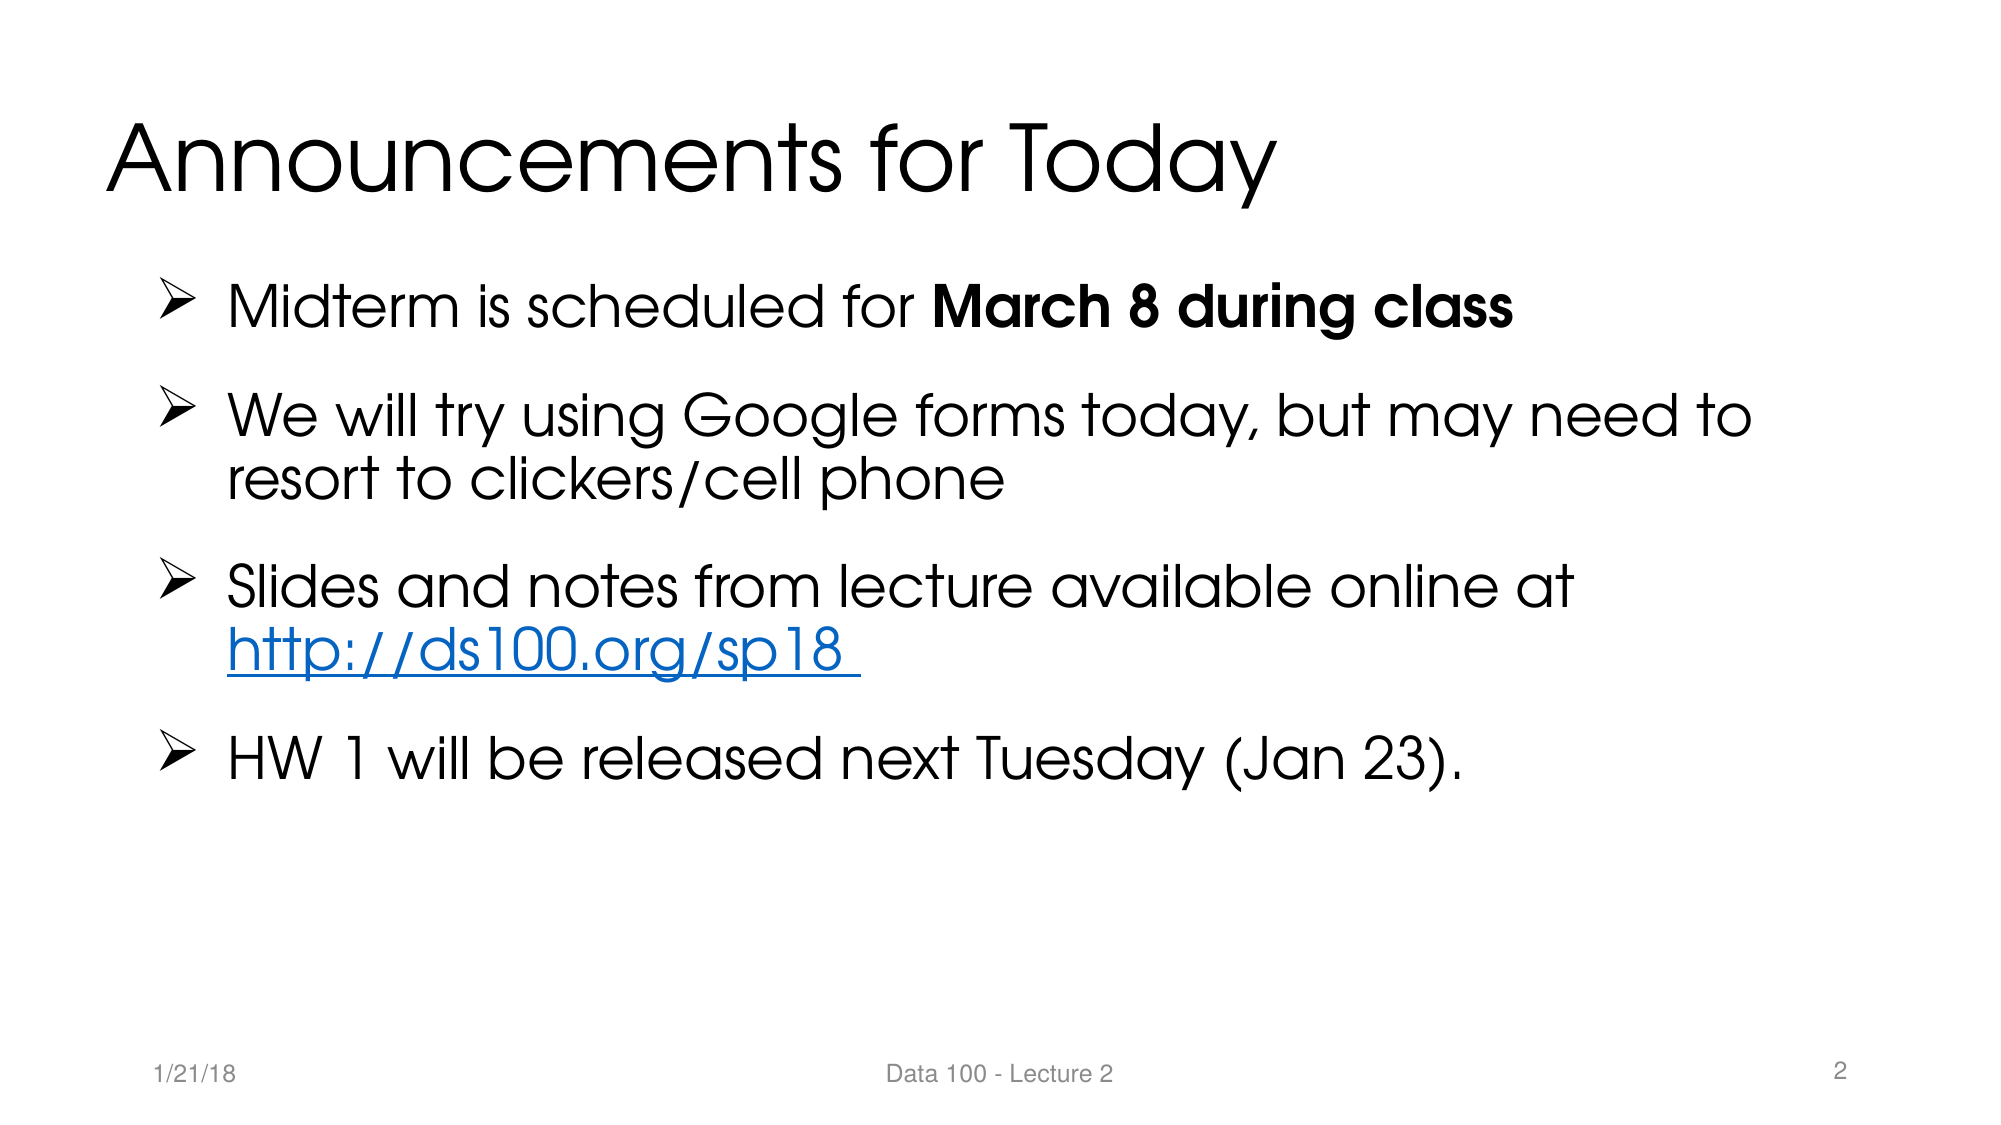

# Announcements for Today
Midterm is scheduled for March 8 during class
We will try using Google forms today, but may need to resort to clickers/cell phone
Slides and notes from lecture available online at http://ds100.org/sp18
HW 1 will be released next Tuesday (Jan 23).
1/21/18
Data 100 - Lecture 2
2